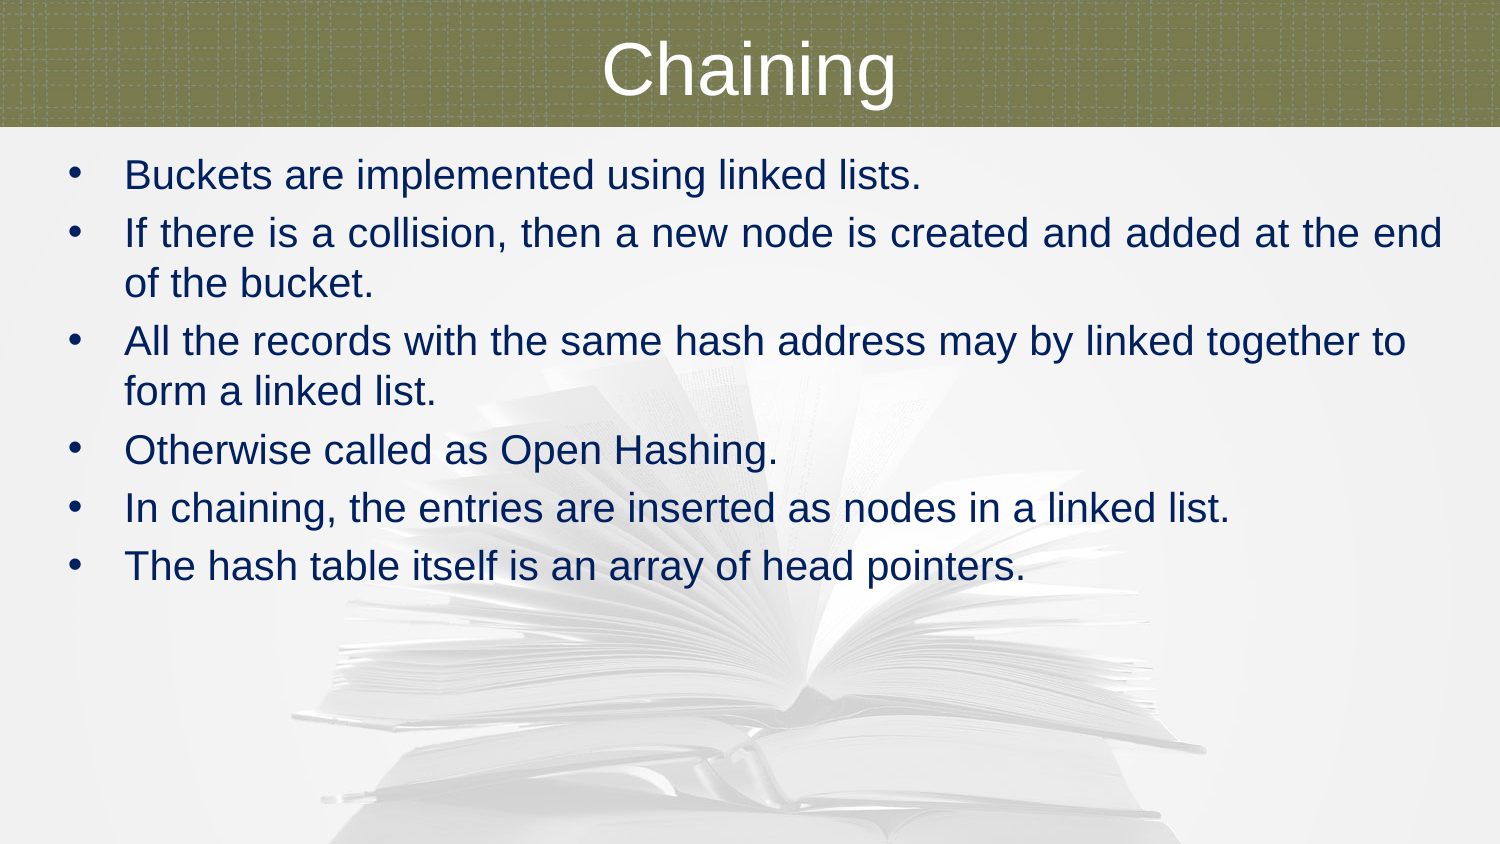

Chaining
Buckets are implemented using linked lists.
If there is a collision, then a new node is created and added at the end of the bucket.
All the records with the same hash address may by linked together to    form a linked list.
Otherwise called as Open Hashing.
In chaining, the entries are inserted as nodes in a linked list.
The hash table itself is an array of head pointers.